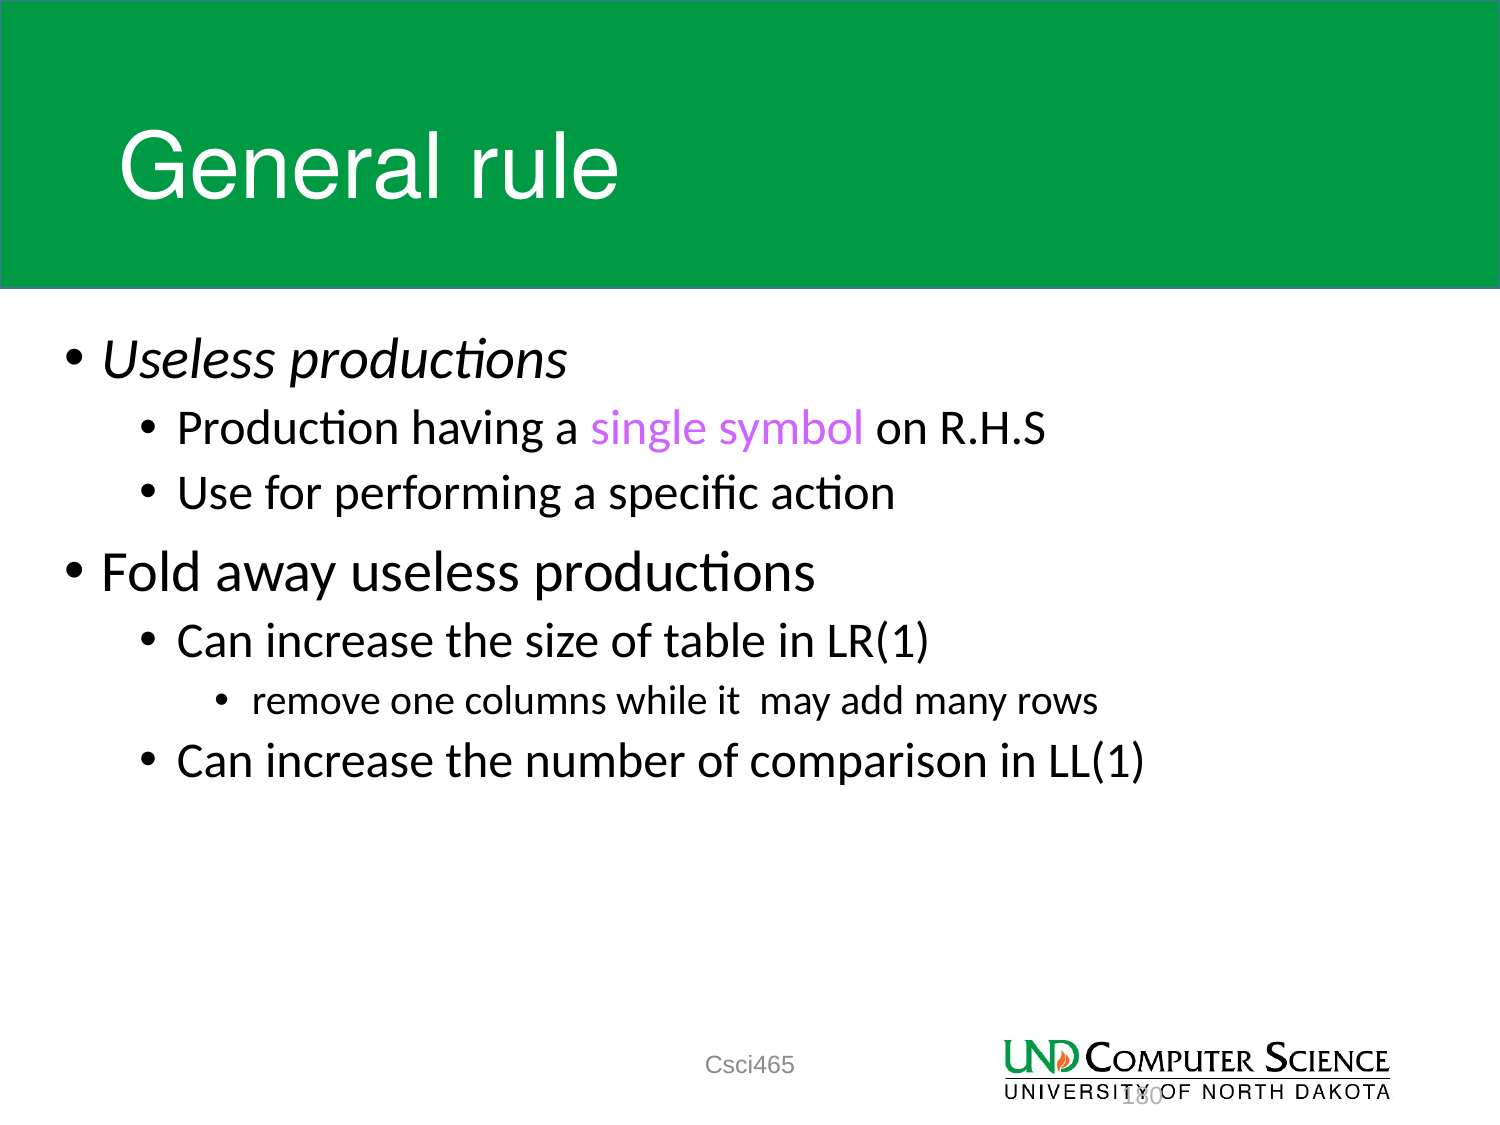

# General rule
Useless productions
Production having a single symbol on R.H.S
Use for performing a specific action
Fold away useless productions
Can increase the size of table in LR(1)
remove one columns while it  may add many rows
Can increase the number of comparison in LL(1)

Csci465
180